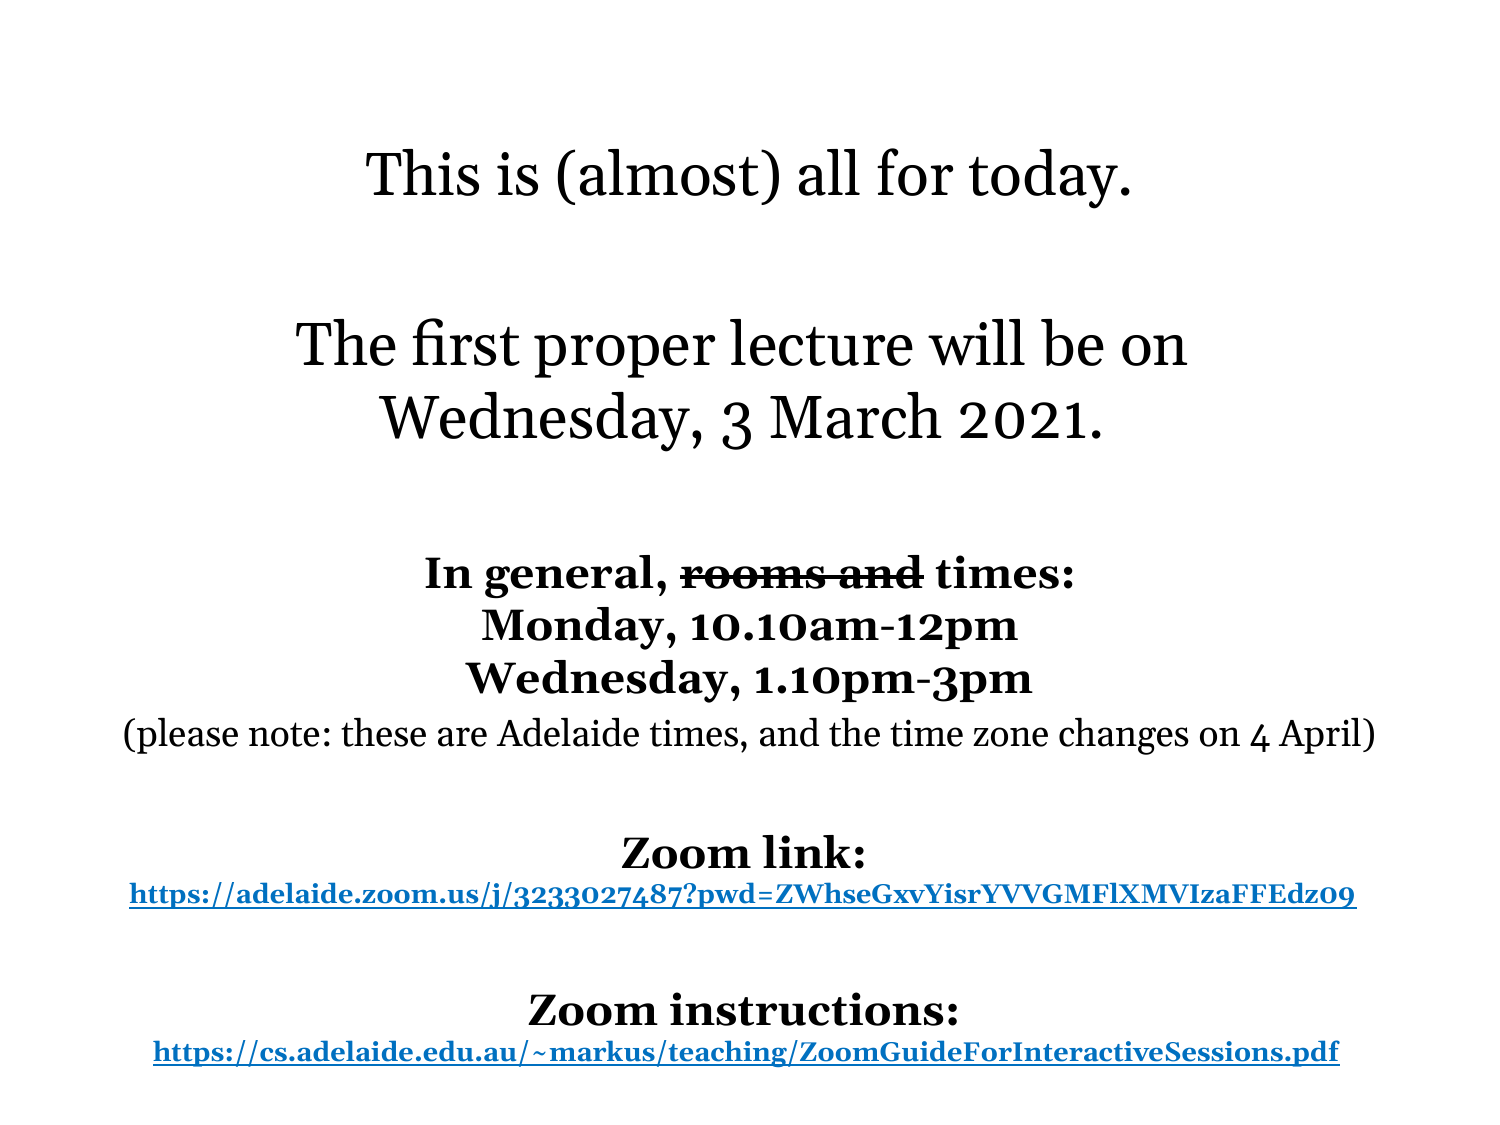

This is (almost) all for today.

The first proper lecture will be on
Wednesday, 3 March 2021.

In general, rooms and times:
Monday, 10.10am-12pm
Wednesday, 1.10pm-3pm
(please note: these are Adelaide times, and the time zone changes on 4 April)

Zoom link: https://adelaide.zoom.us/j/3233027487?pwd=ZWhseGxvYisrYVVGMFlXMVIzaFFEdz09

Zoom instructions: https://cs.adelaide.edu.au/~markus/teaching/ZoomGuideForInteractiveSessions.pdf